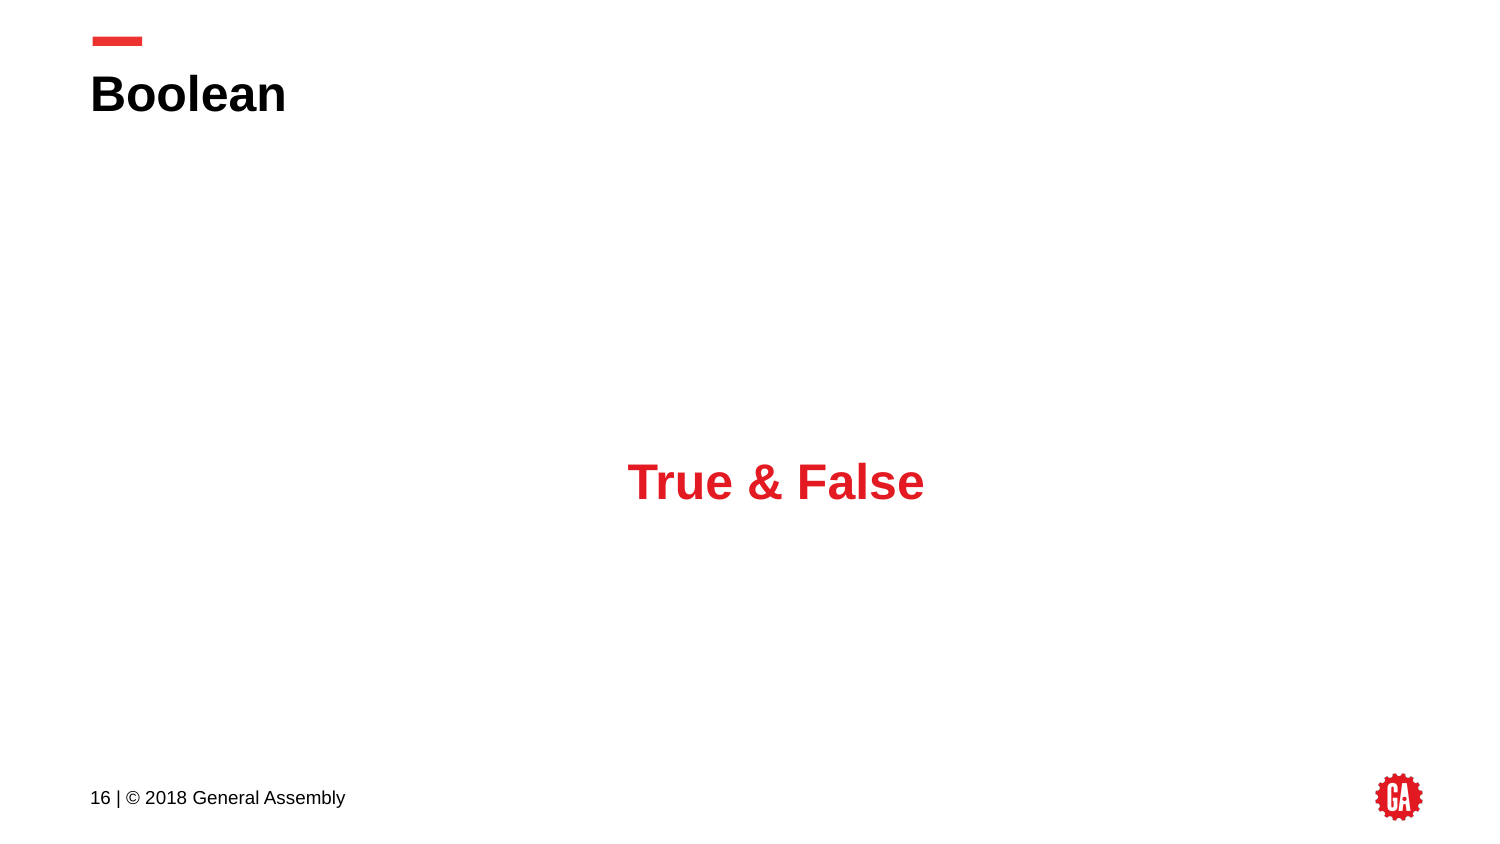

# Boolean
True & False
16 | © 2018 General Assembly